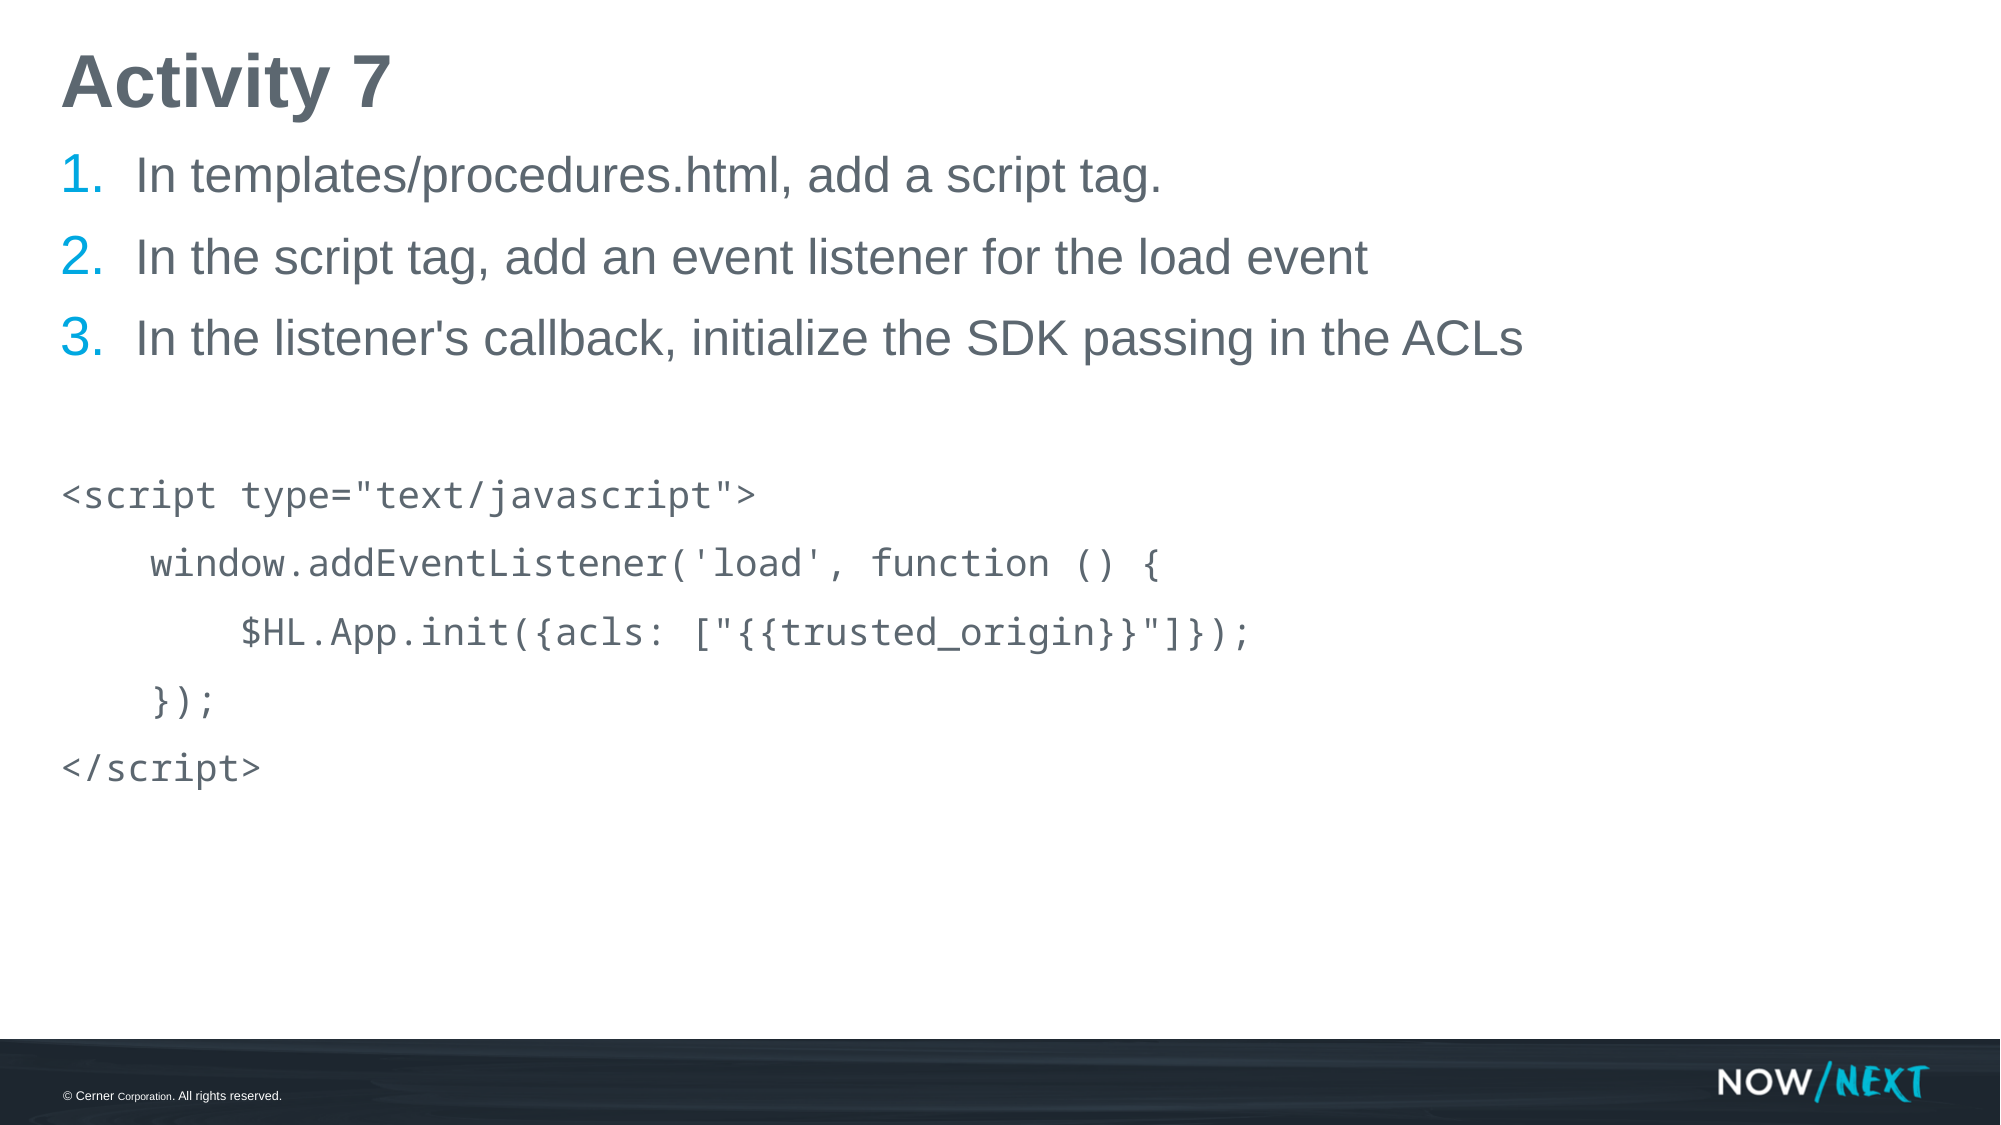

# Activity 7
In templates/procedures.html, add a script tag.
In the script tag, add an event listener for the load event
In the listener's callback, initialize the SDK passing in the ACLs

<script type="text/javascript">
    window.addEventListener('load', function () {
        $HL.App.init({acls: ["{{trusted_origin}}"]});
    });
</script>